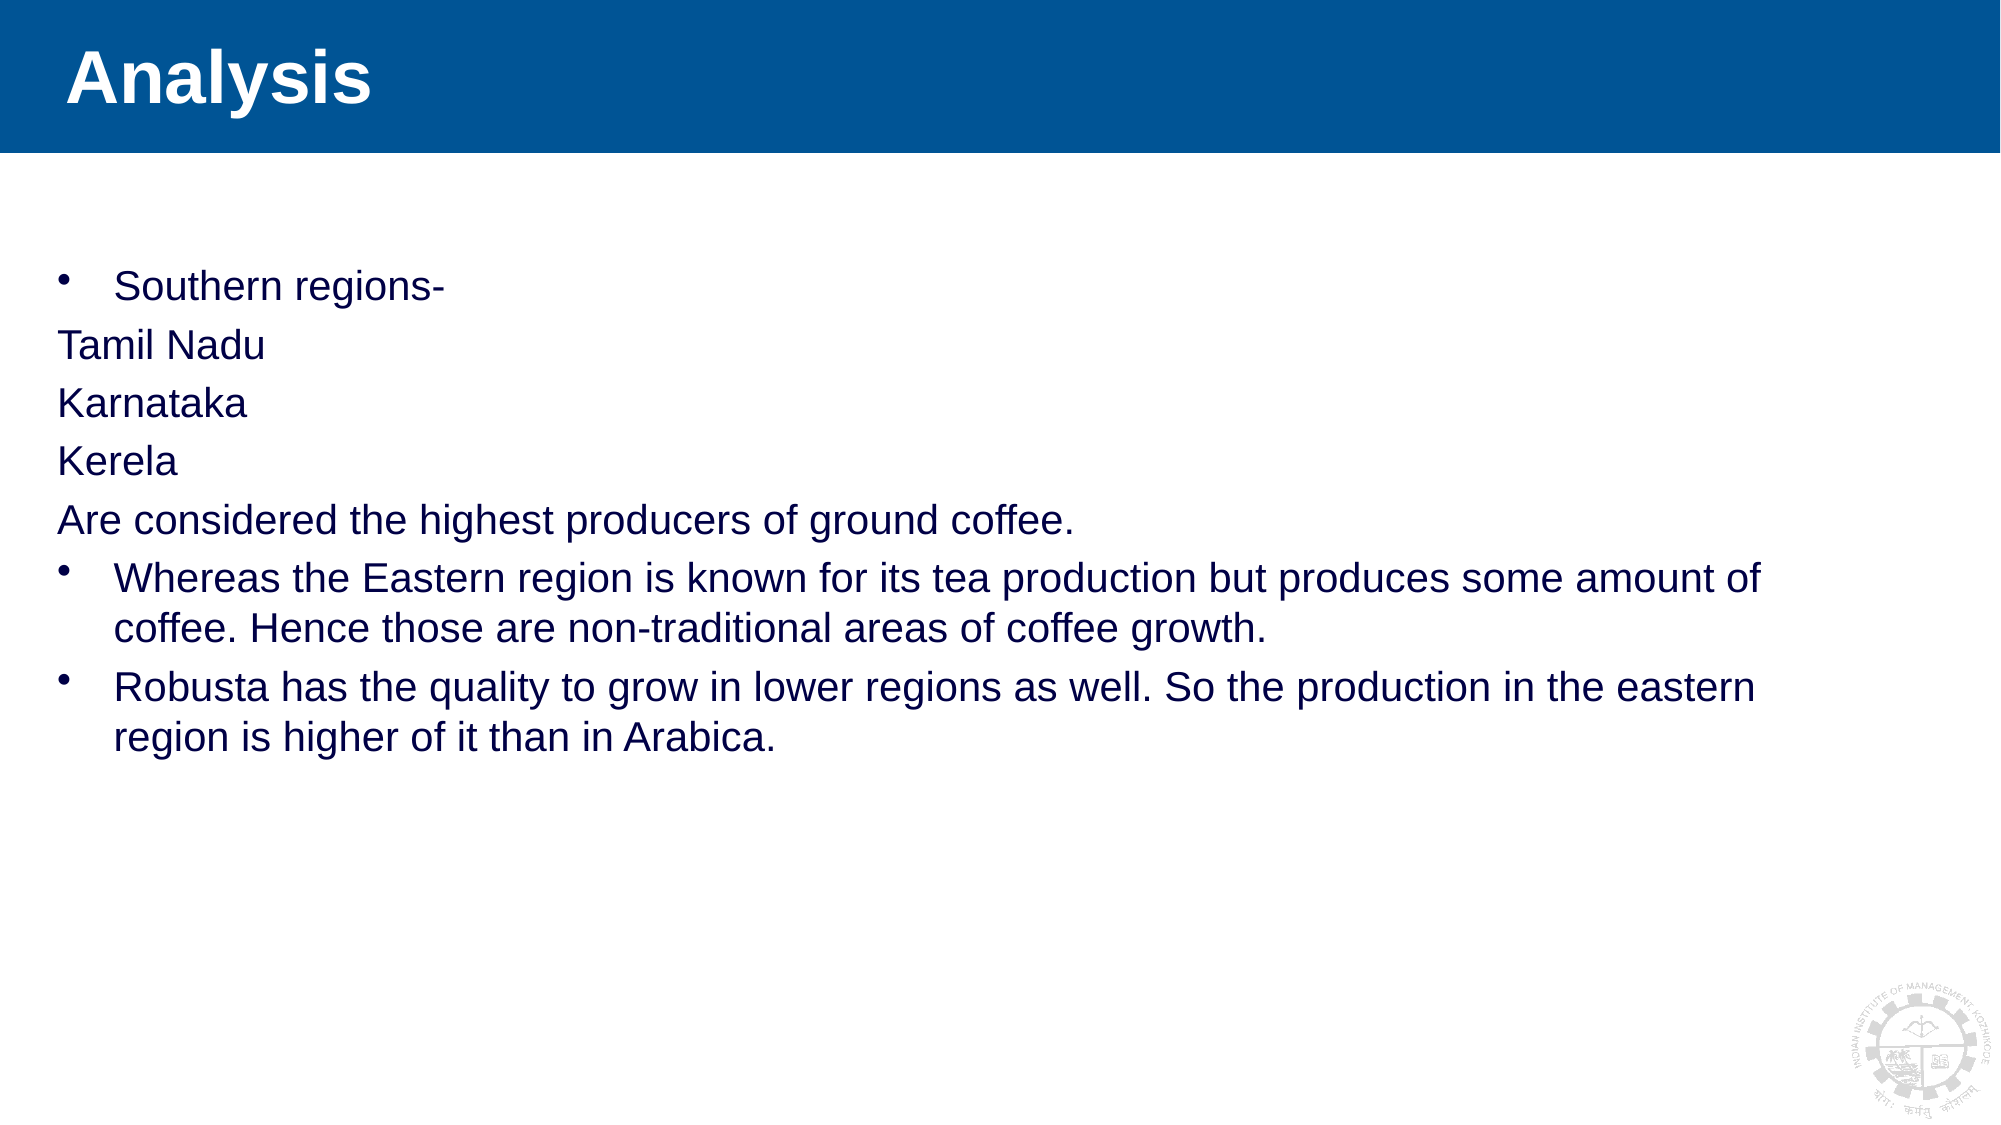

# Analysis

Southern regions-
Tamil Nadu
Karnataka
Kerela
Are considered the highest producers of ground coffee.
Whereas the Eastern region is known for its tea production but produces some amount of coffee. Hence those are non-traditional areas of coffee growth.
Robusta has the quality to grow in lower regions as well. So the production in the eastern region is higher of it than in Arabica.